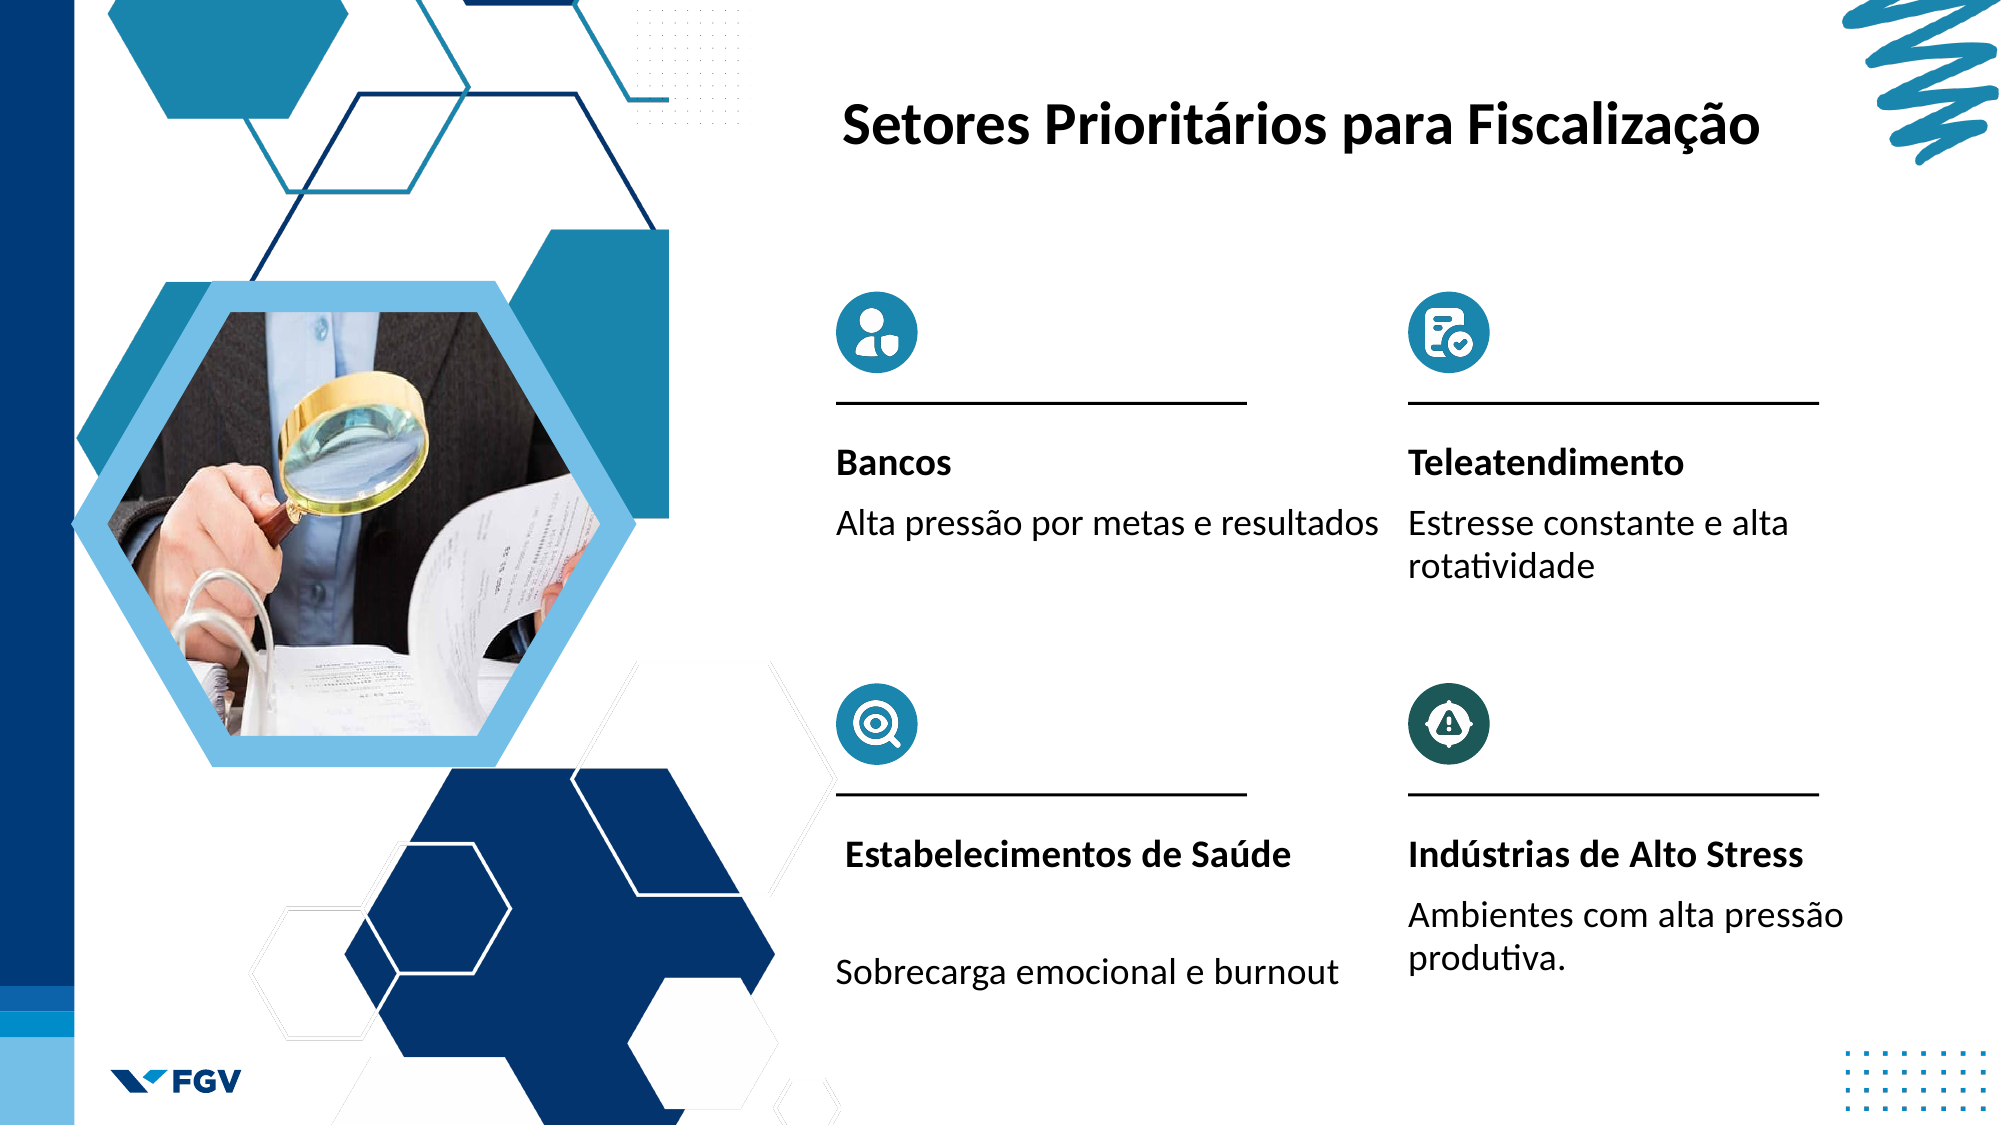

Setores Prioritários para Fiscalização

Bancos
Teleatendimento
Alta pressão por metas e resultados
Estresse constante e alta rotatividade

 Estabelecimentos de Saúde
Indústrias de Alto Stress
Ambientes com alta pressão produtiva.
Sobrecarga emocional e burnout